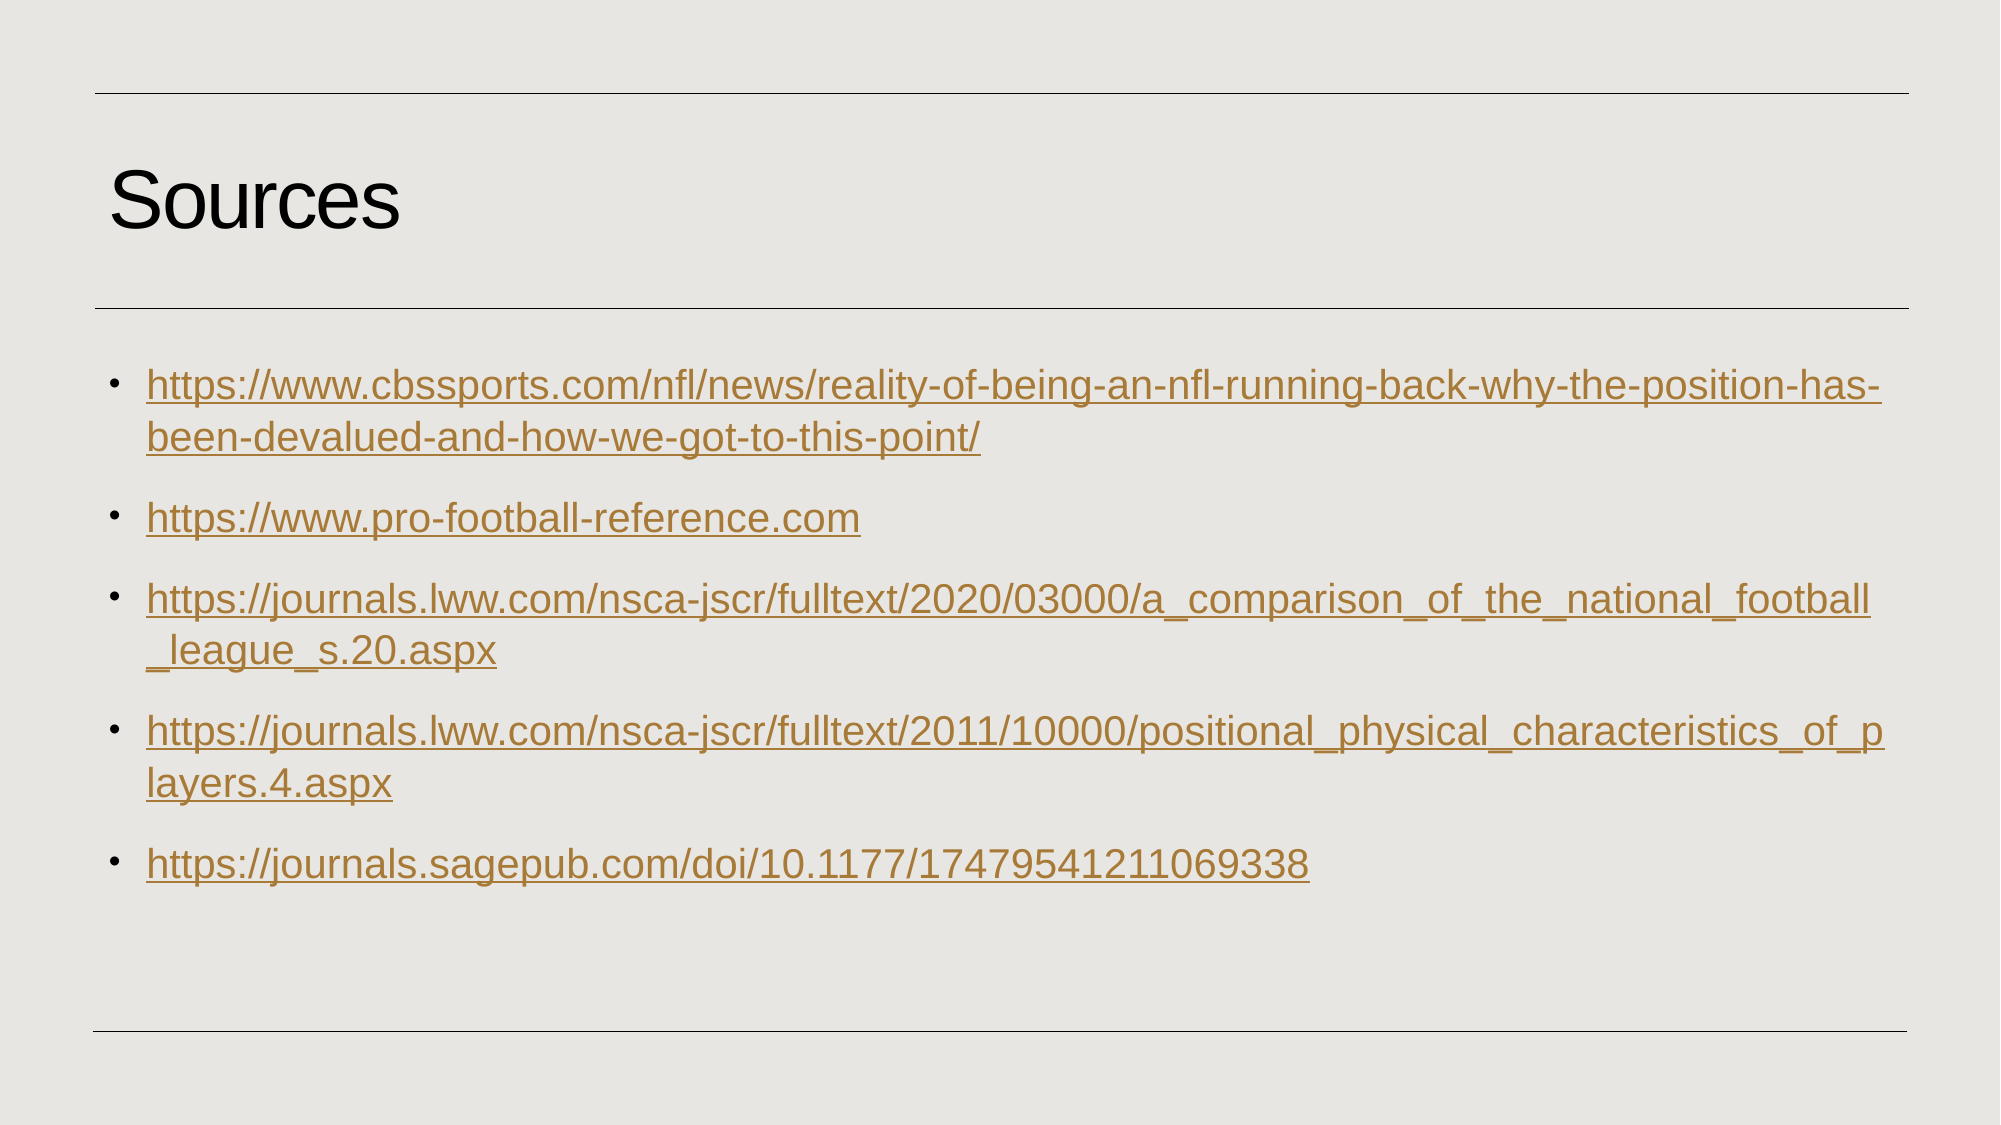

# Sources
https://www.cbssports.com/nfl/news/reality-of-being-an-nfl-running-back-why-the-position-has-been-devalued-and-how-we-got-to-this-point/
https://www.pro-football-reference.com
https://journals.lww.com/nsca-jscr/fulltext/2020/03000/a_comparison_of_the_national_football_league_s.20.aspx
https://journals.lww.com/nsca-jscr/fulltext/2011/10000/positional_physical_characteristics_of_players.4.aspx
https://journals.sagepub.com/doi/10.1177/17479541211069338